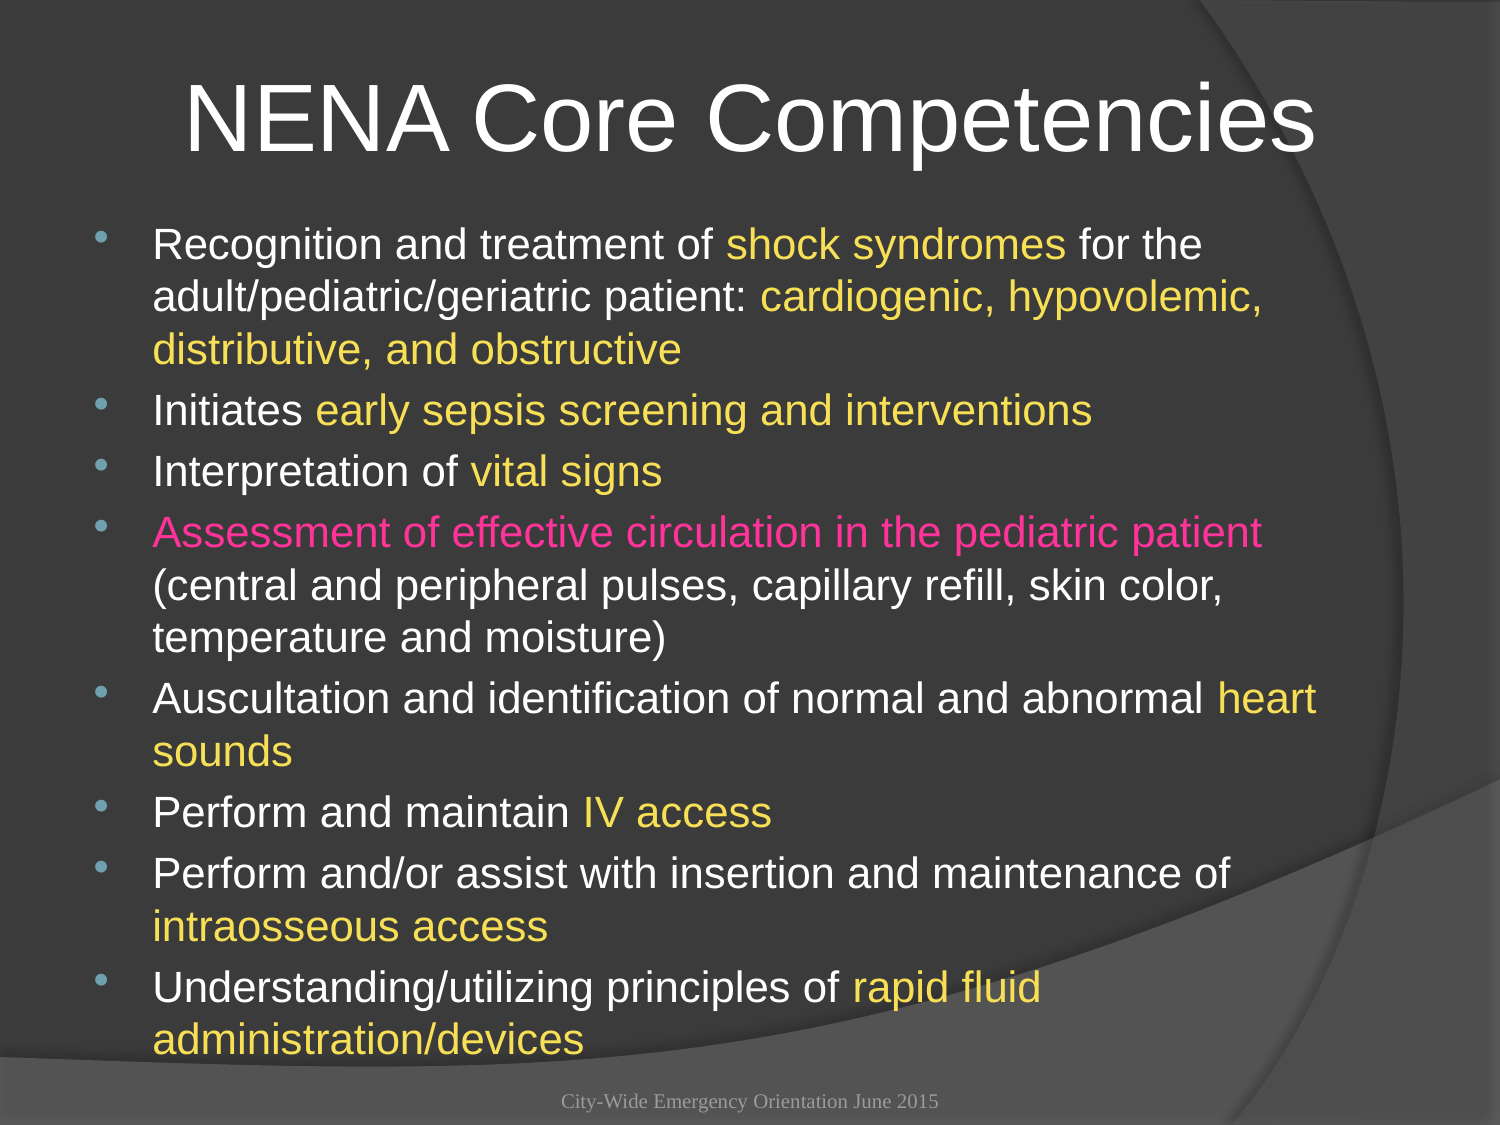

# NENA Core Competencies
Recognition and treatment of shock syndromes for the adult/pediatric/geriatric patient: cardiogenic, hypovolemic, distributive, and obstructive
Initiates early sepsis screening and interventions
Interpretation of vital signs
Assessment of effective circulation in the pediatric patient (central and peripheral pulses, capillary refill, skin color, temperature and moisture)
Auscultation and identification of normal and abnormal heart sounds
Perform and maintain IV access
Perform and/or assist with insertion and maintenance of intraosseous access
Understanding/utilizing principles of rapid fluid administration/devices

City-Wide Emergency Orientation June 2015